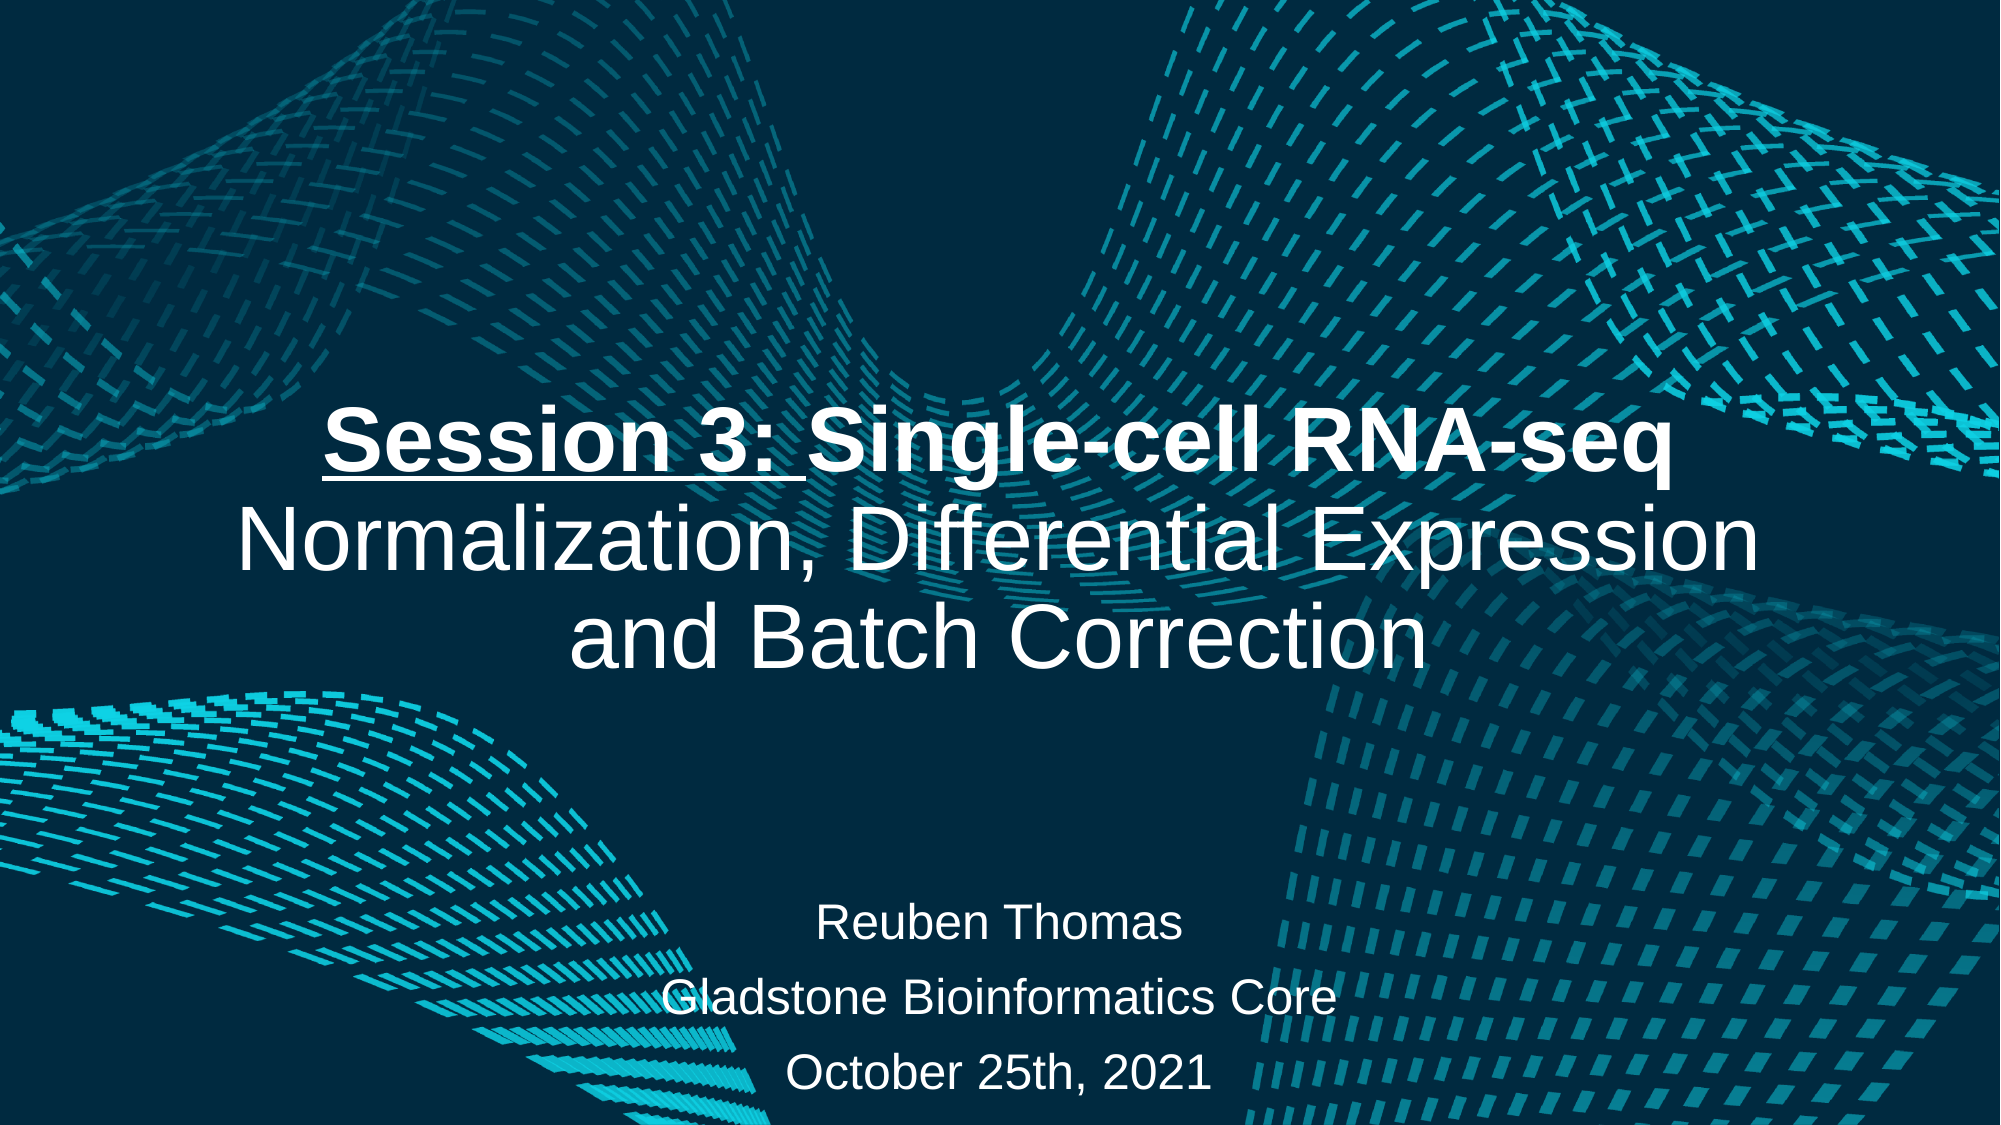

# Session 3: Single-cell RNA-seq Normalization, Differential Expression and Batch Correction

Reuben Thomas
Gladstone Bioinformatics Core
October 25th, 2021